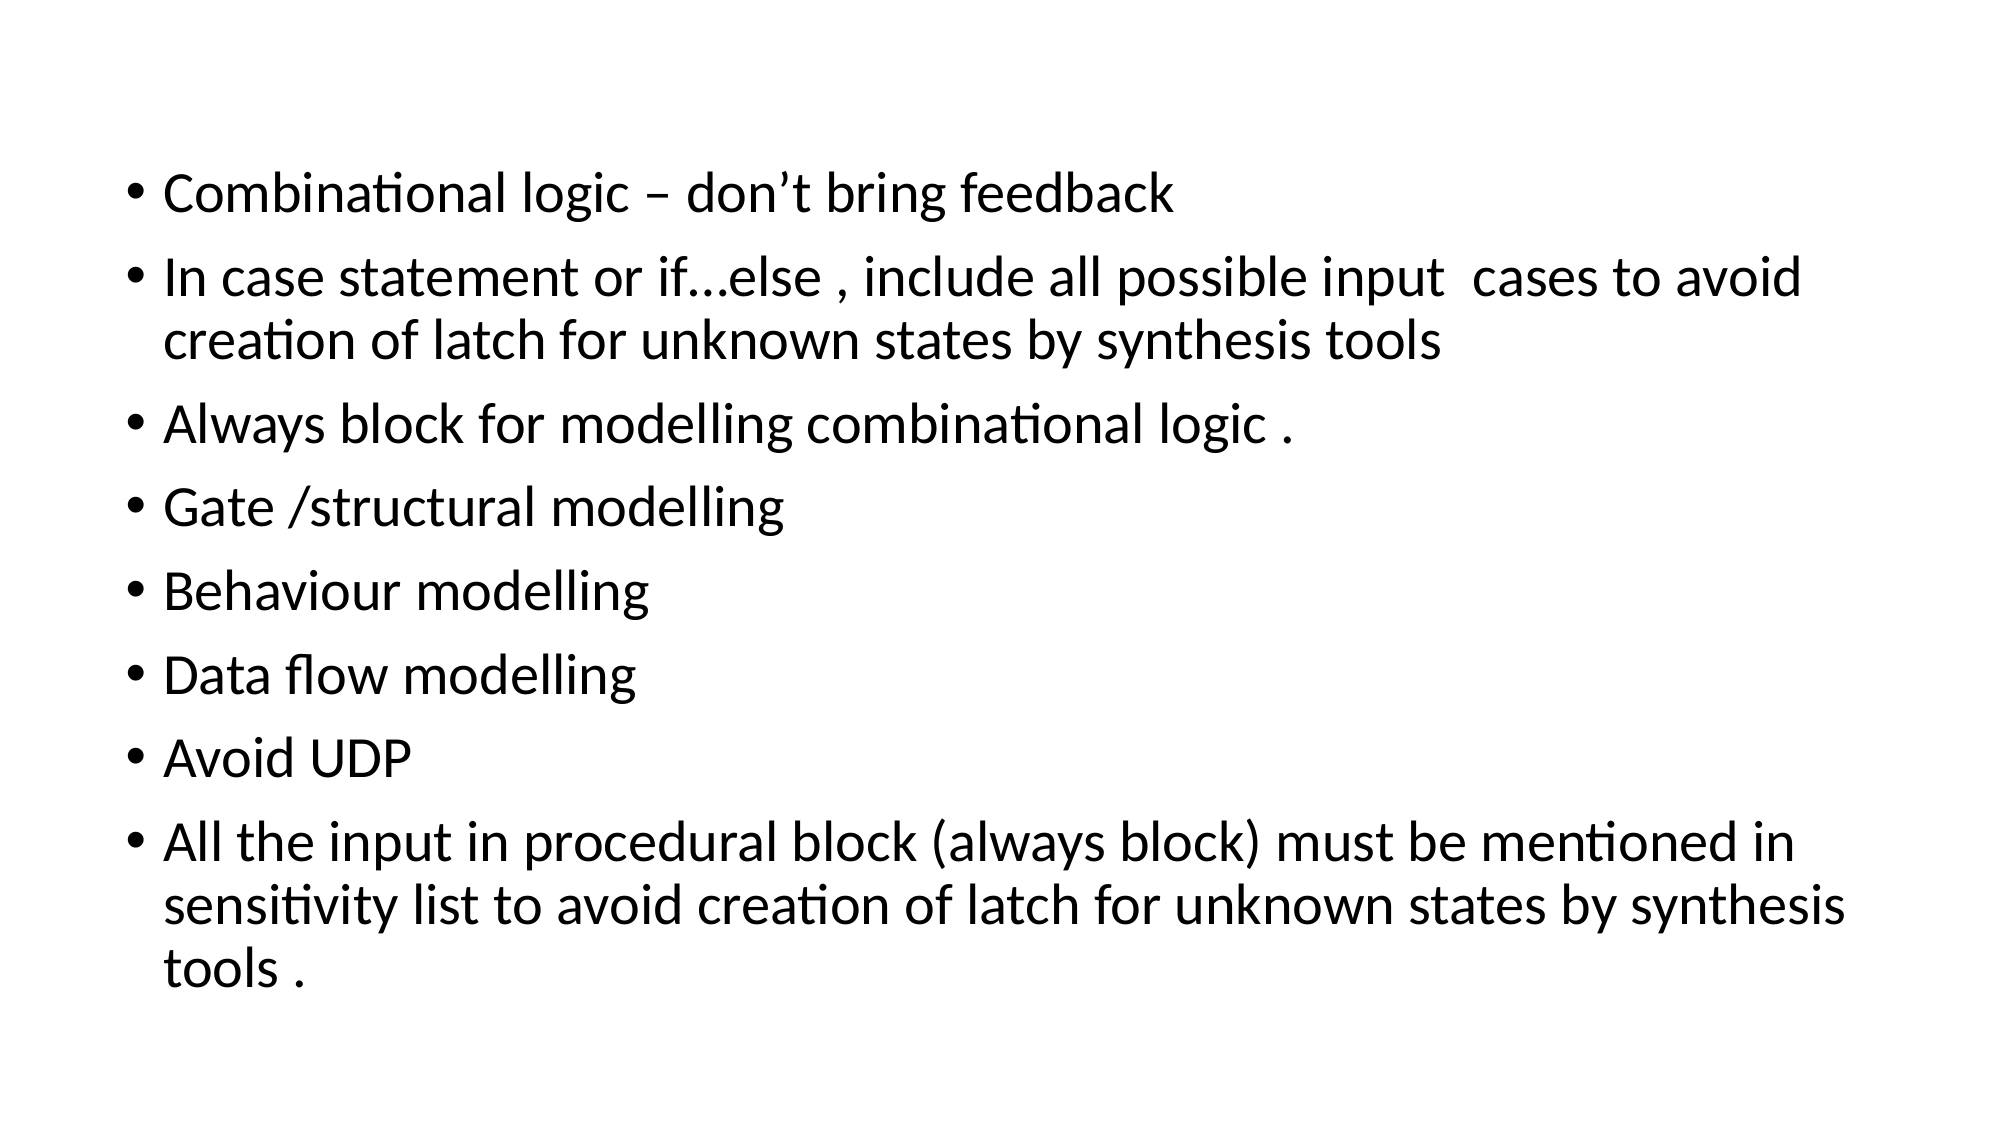

#
Combinational logic – don’t bring feedback
In case statement or if…else , include all possible input  cases to avoid creation of latch for unknown states by synthesis tools
Always block for modelling combinational logic .
Gate /structural modelling
Behaviour modelling
Data flow modelling
Avoid UDP
All the input in procedural block (always block) must be mentioned in sensitivity list to avoid creation of latch for unknown states by synthesis tools .